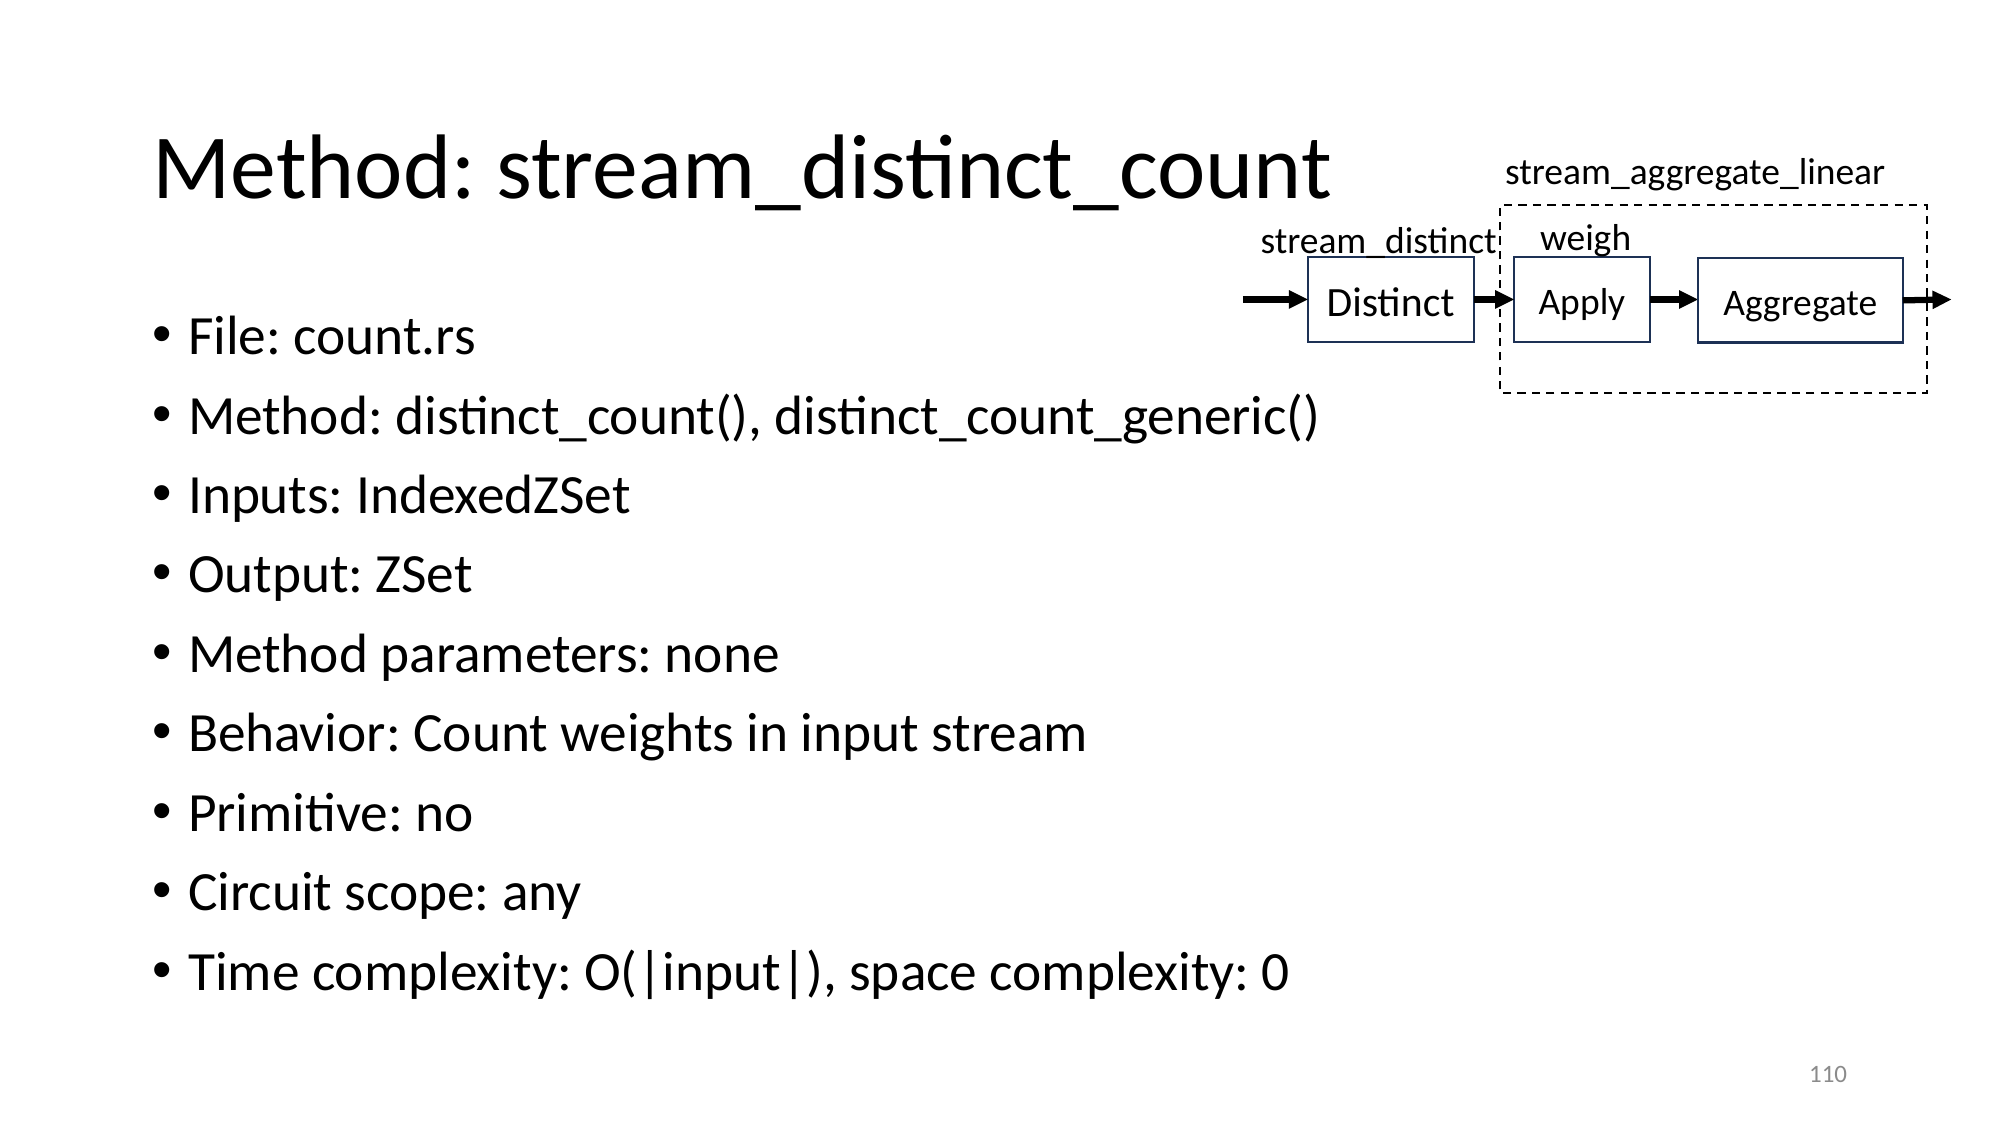

# Method: stream_distinct_count
stream_aggregate_linear

weigh
stream_distinct
Distinct
Apply
Aggregate
File: count.rs
Method: distinct_count(), distinct_count_generic()
Inputs: IndexedZSet
Output: ZSet
Method parameters: none
Behavior: Count weights in input stream
Primitive: no
Circuit scope: any
Time complexity: O(|input|), space complexity: 0
110